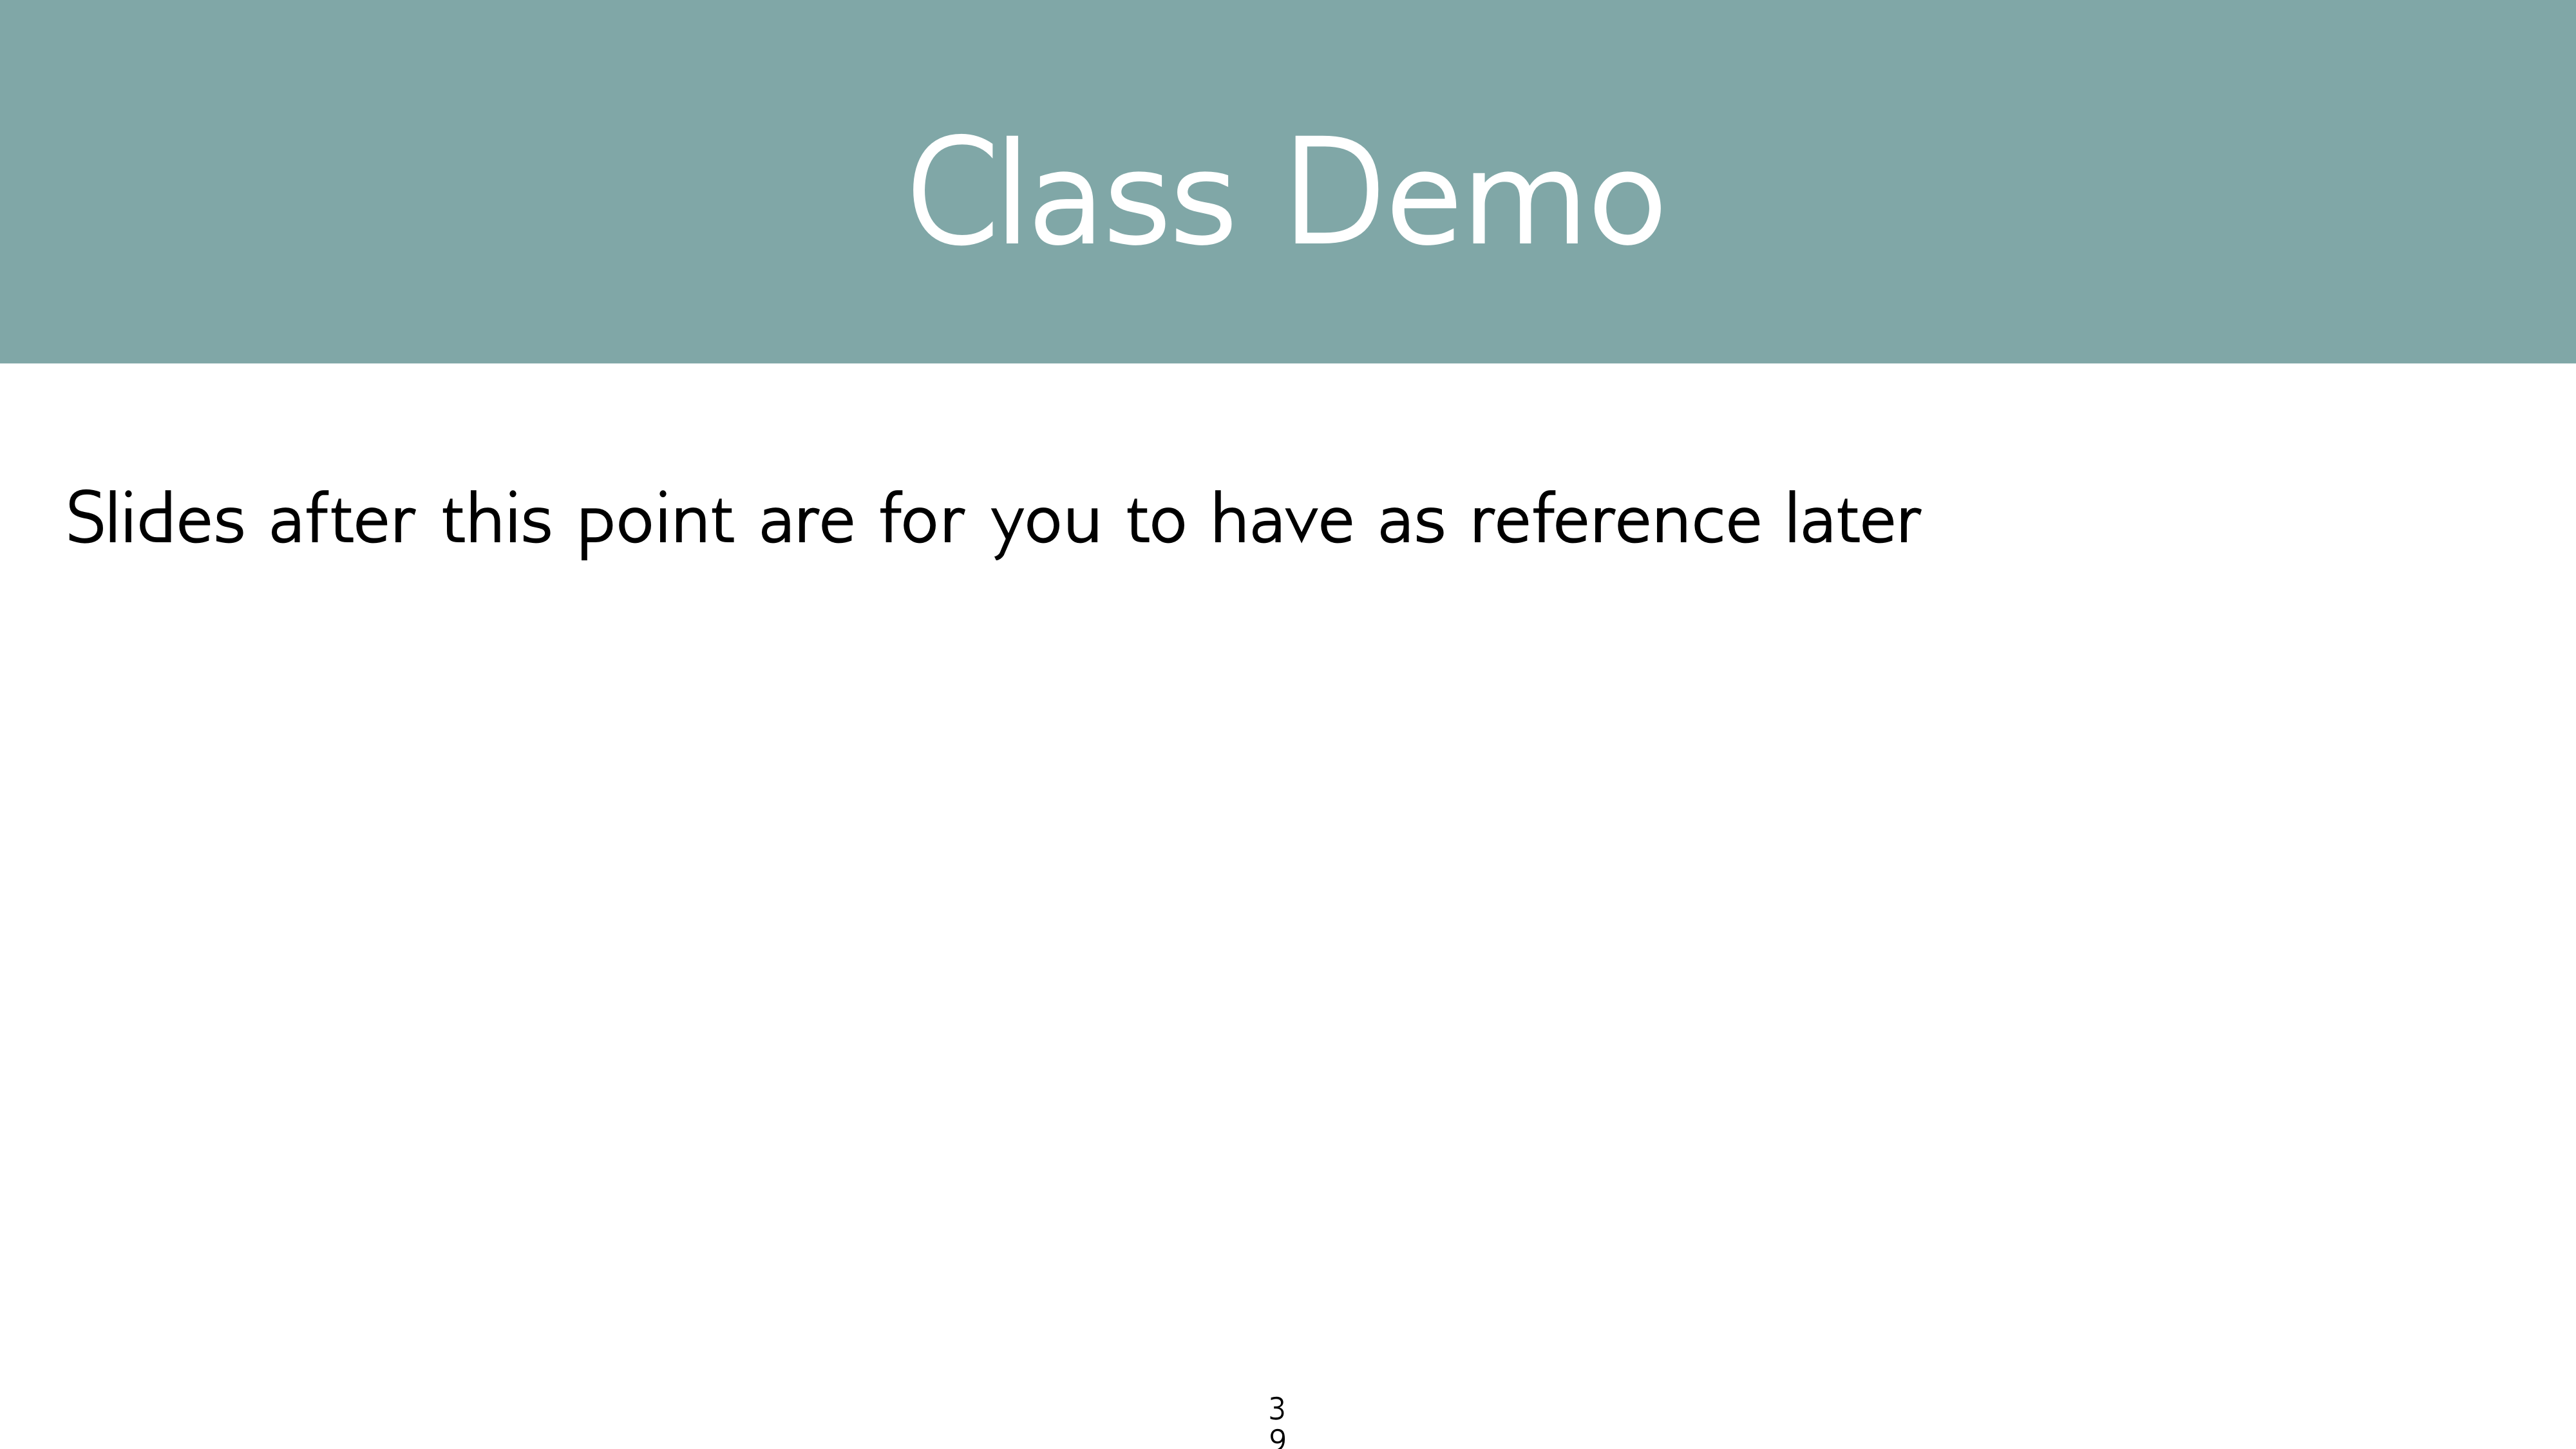

Class Demo
Slides after this point are for you to have as reference later

39